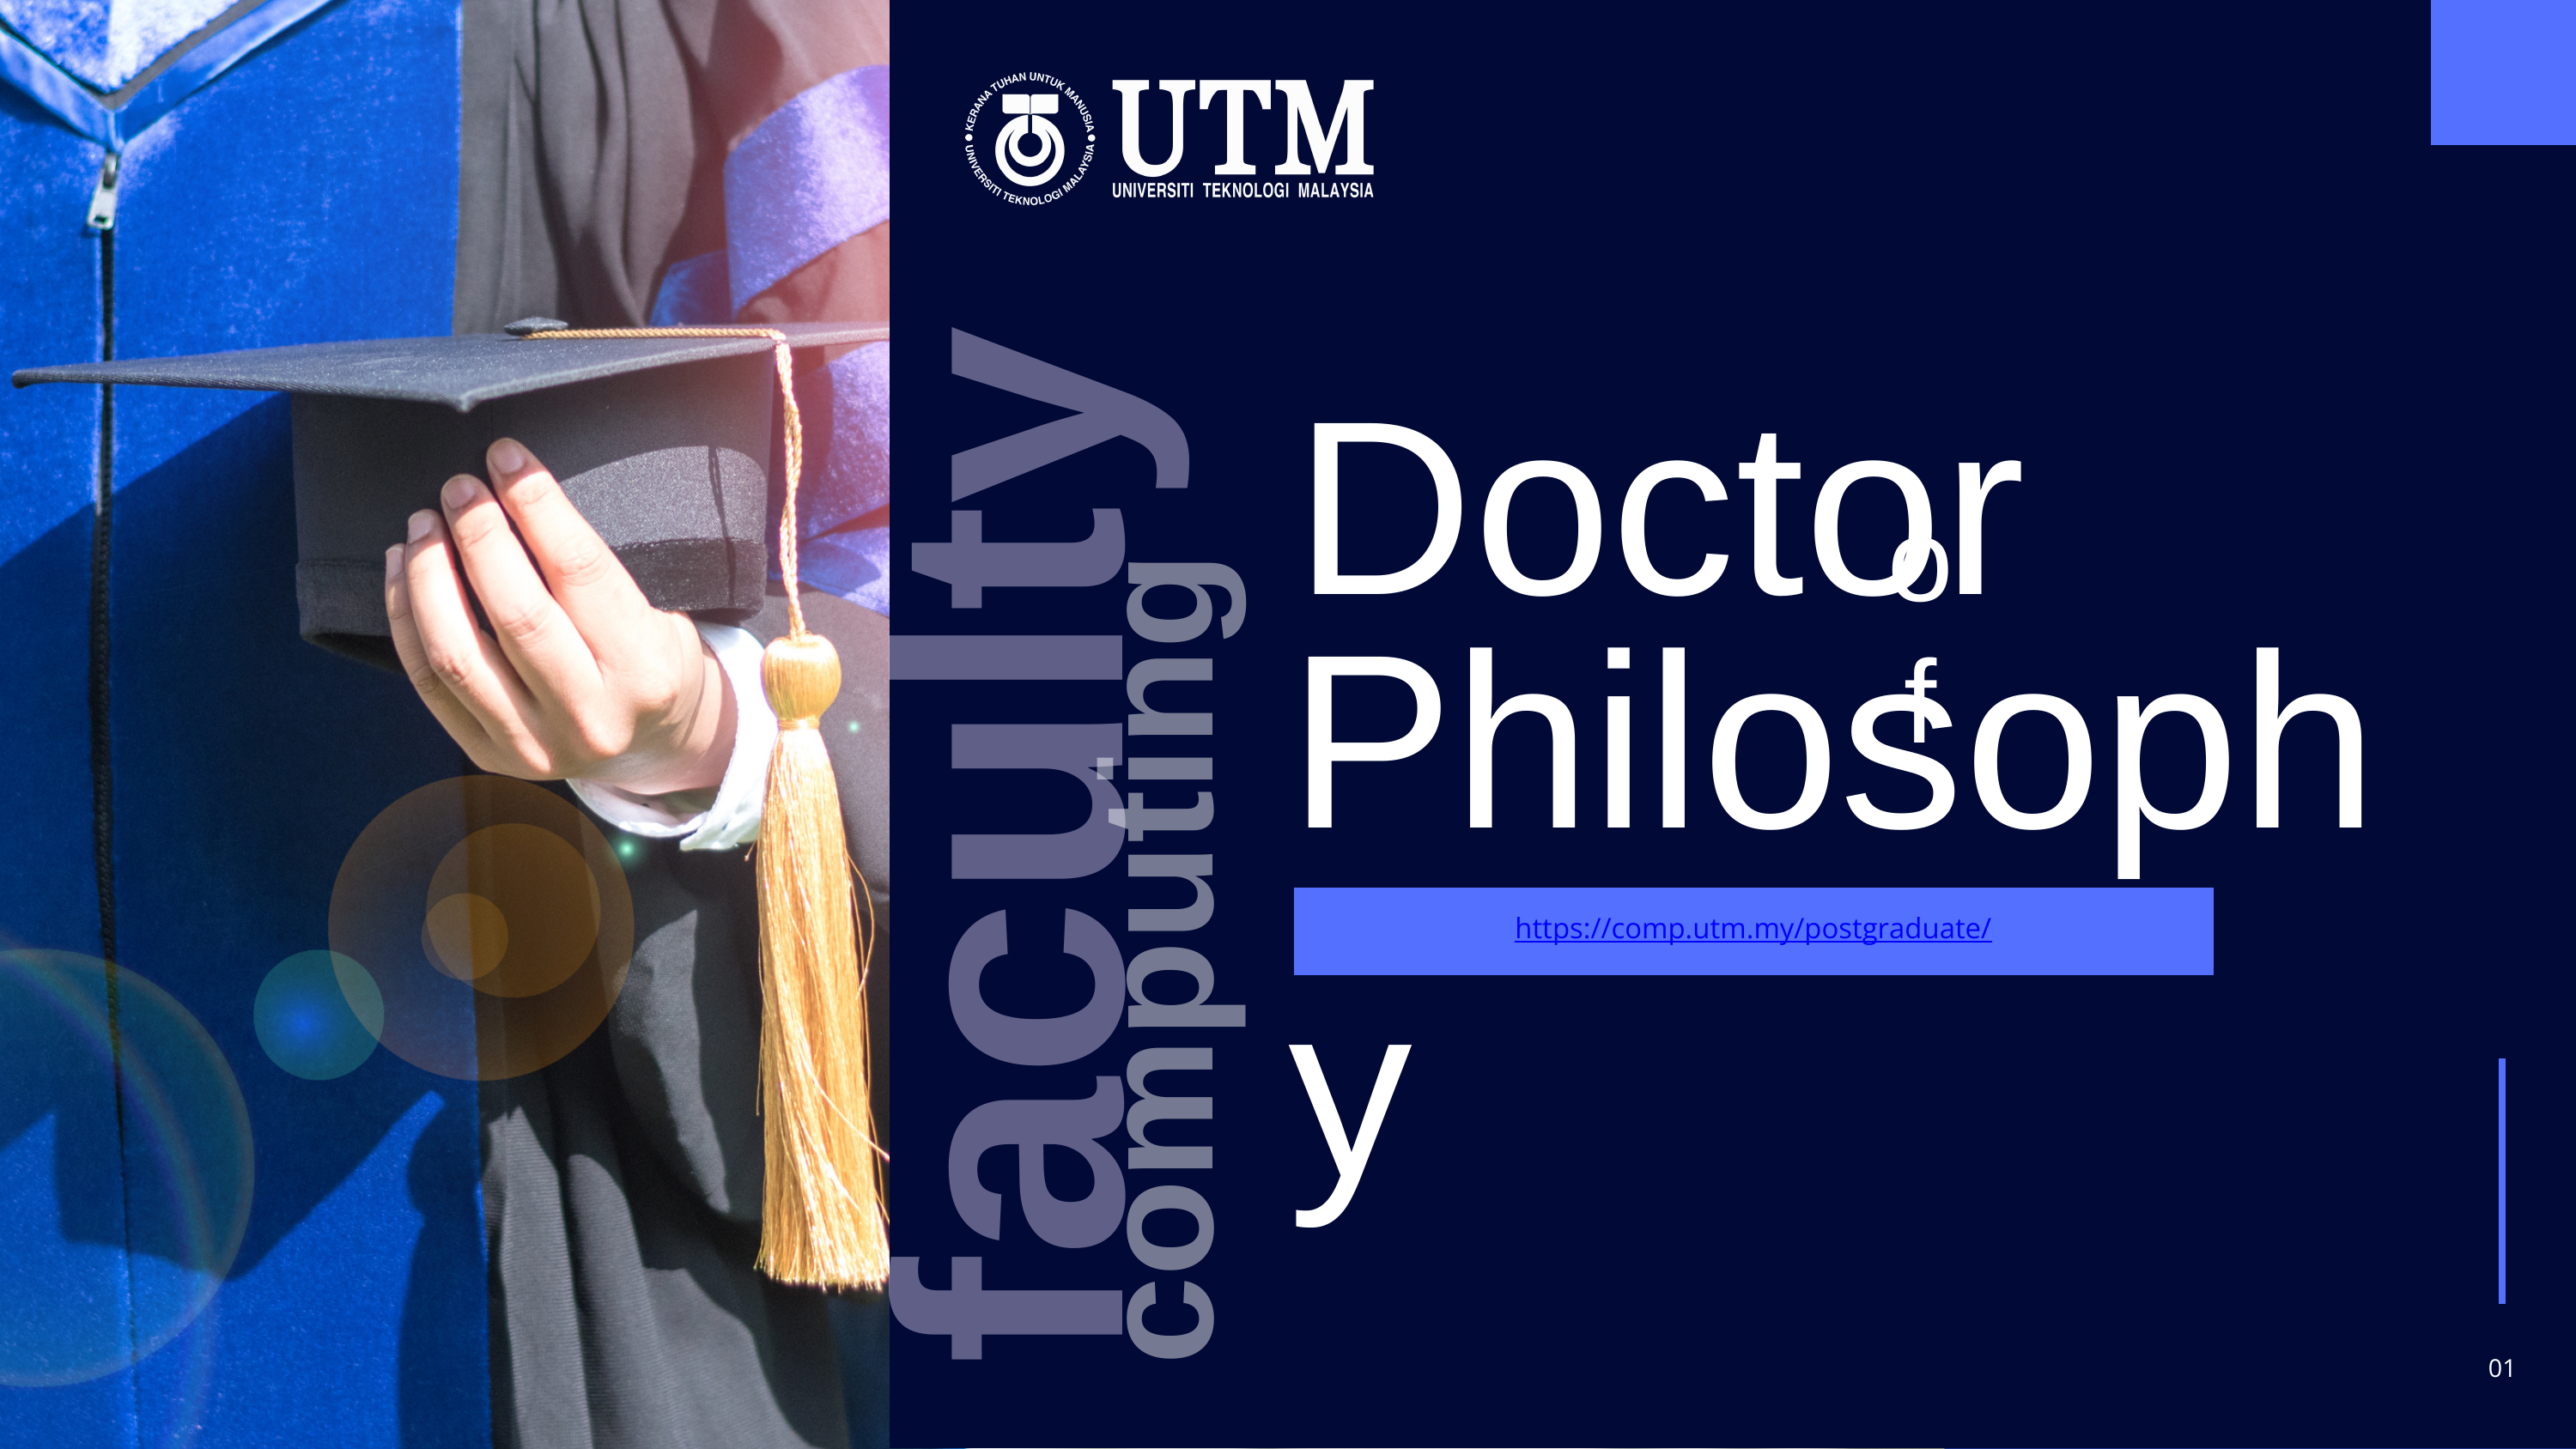

faculty
computing

Doctor
of
Philosophy

https://comp.utm.my/postgraduate/

01